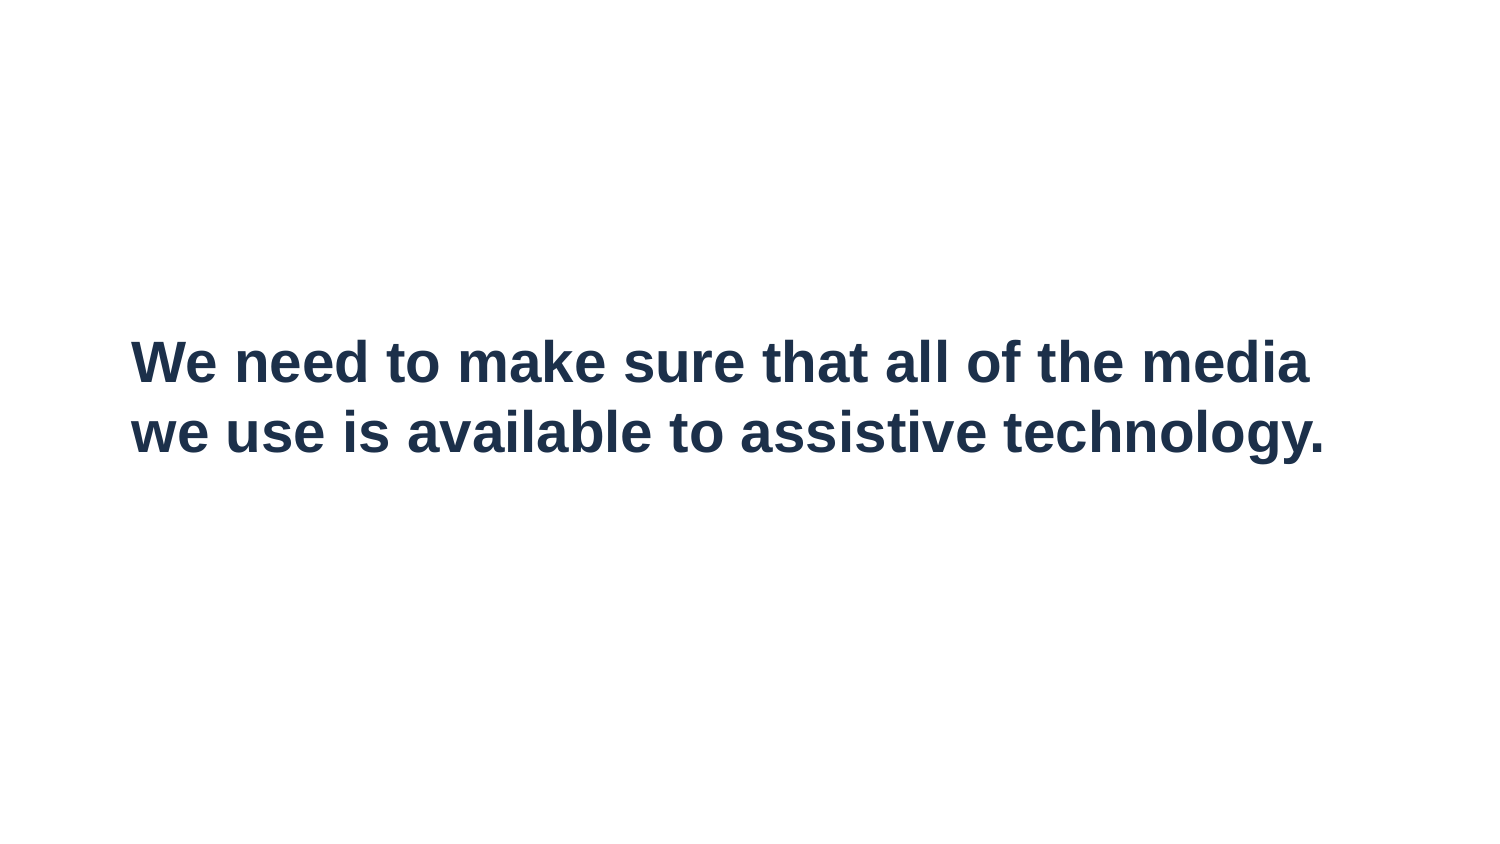

# We need to make sure that all of the media we use is available to assistive technology.